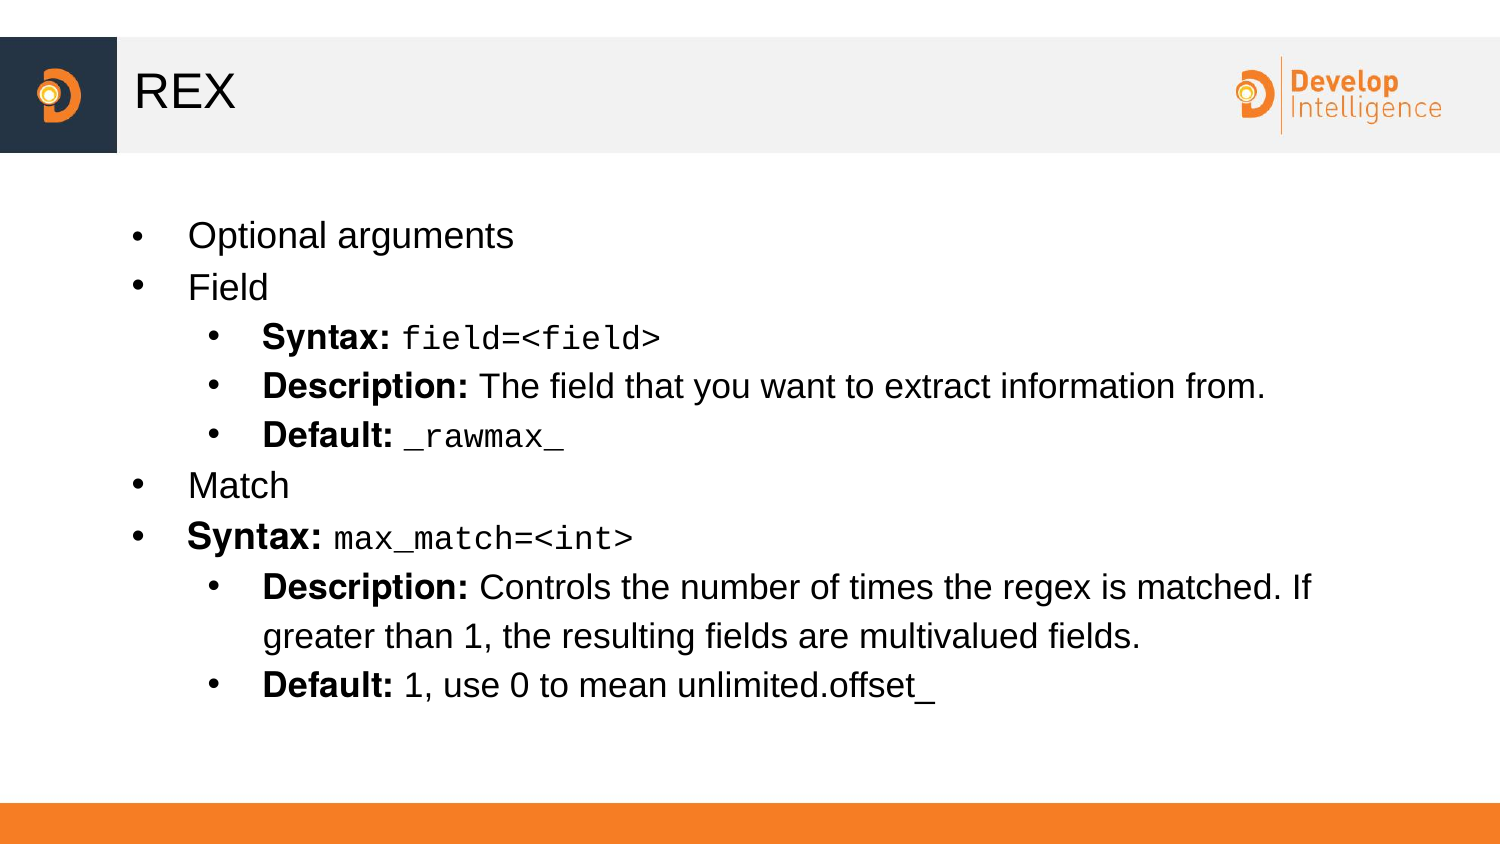

# REX
Optional arguments
Field
Syntax: field=<field>
Description: The field that you want to extract information from.
Default: _rawmax_
Match
Syntax: max_match=<int>
Description: Controls the number of times the regex is matched. If greater than 1, the resulting fields are multivalued fields.
Default: 1, use 0 to mean unlimited.offset_